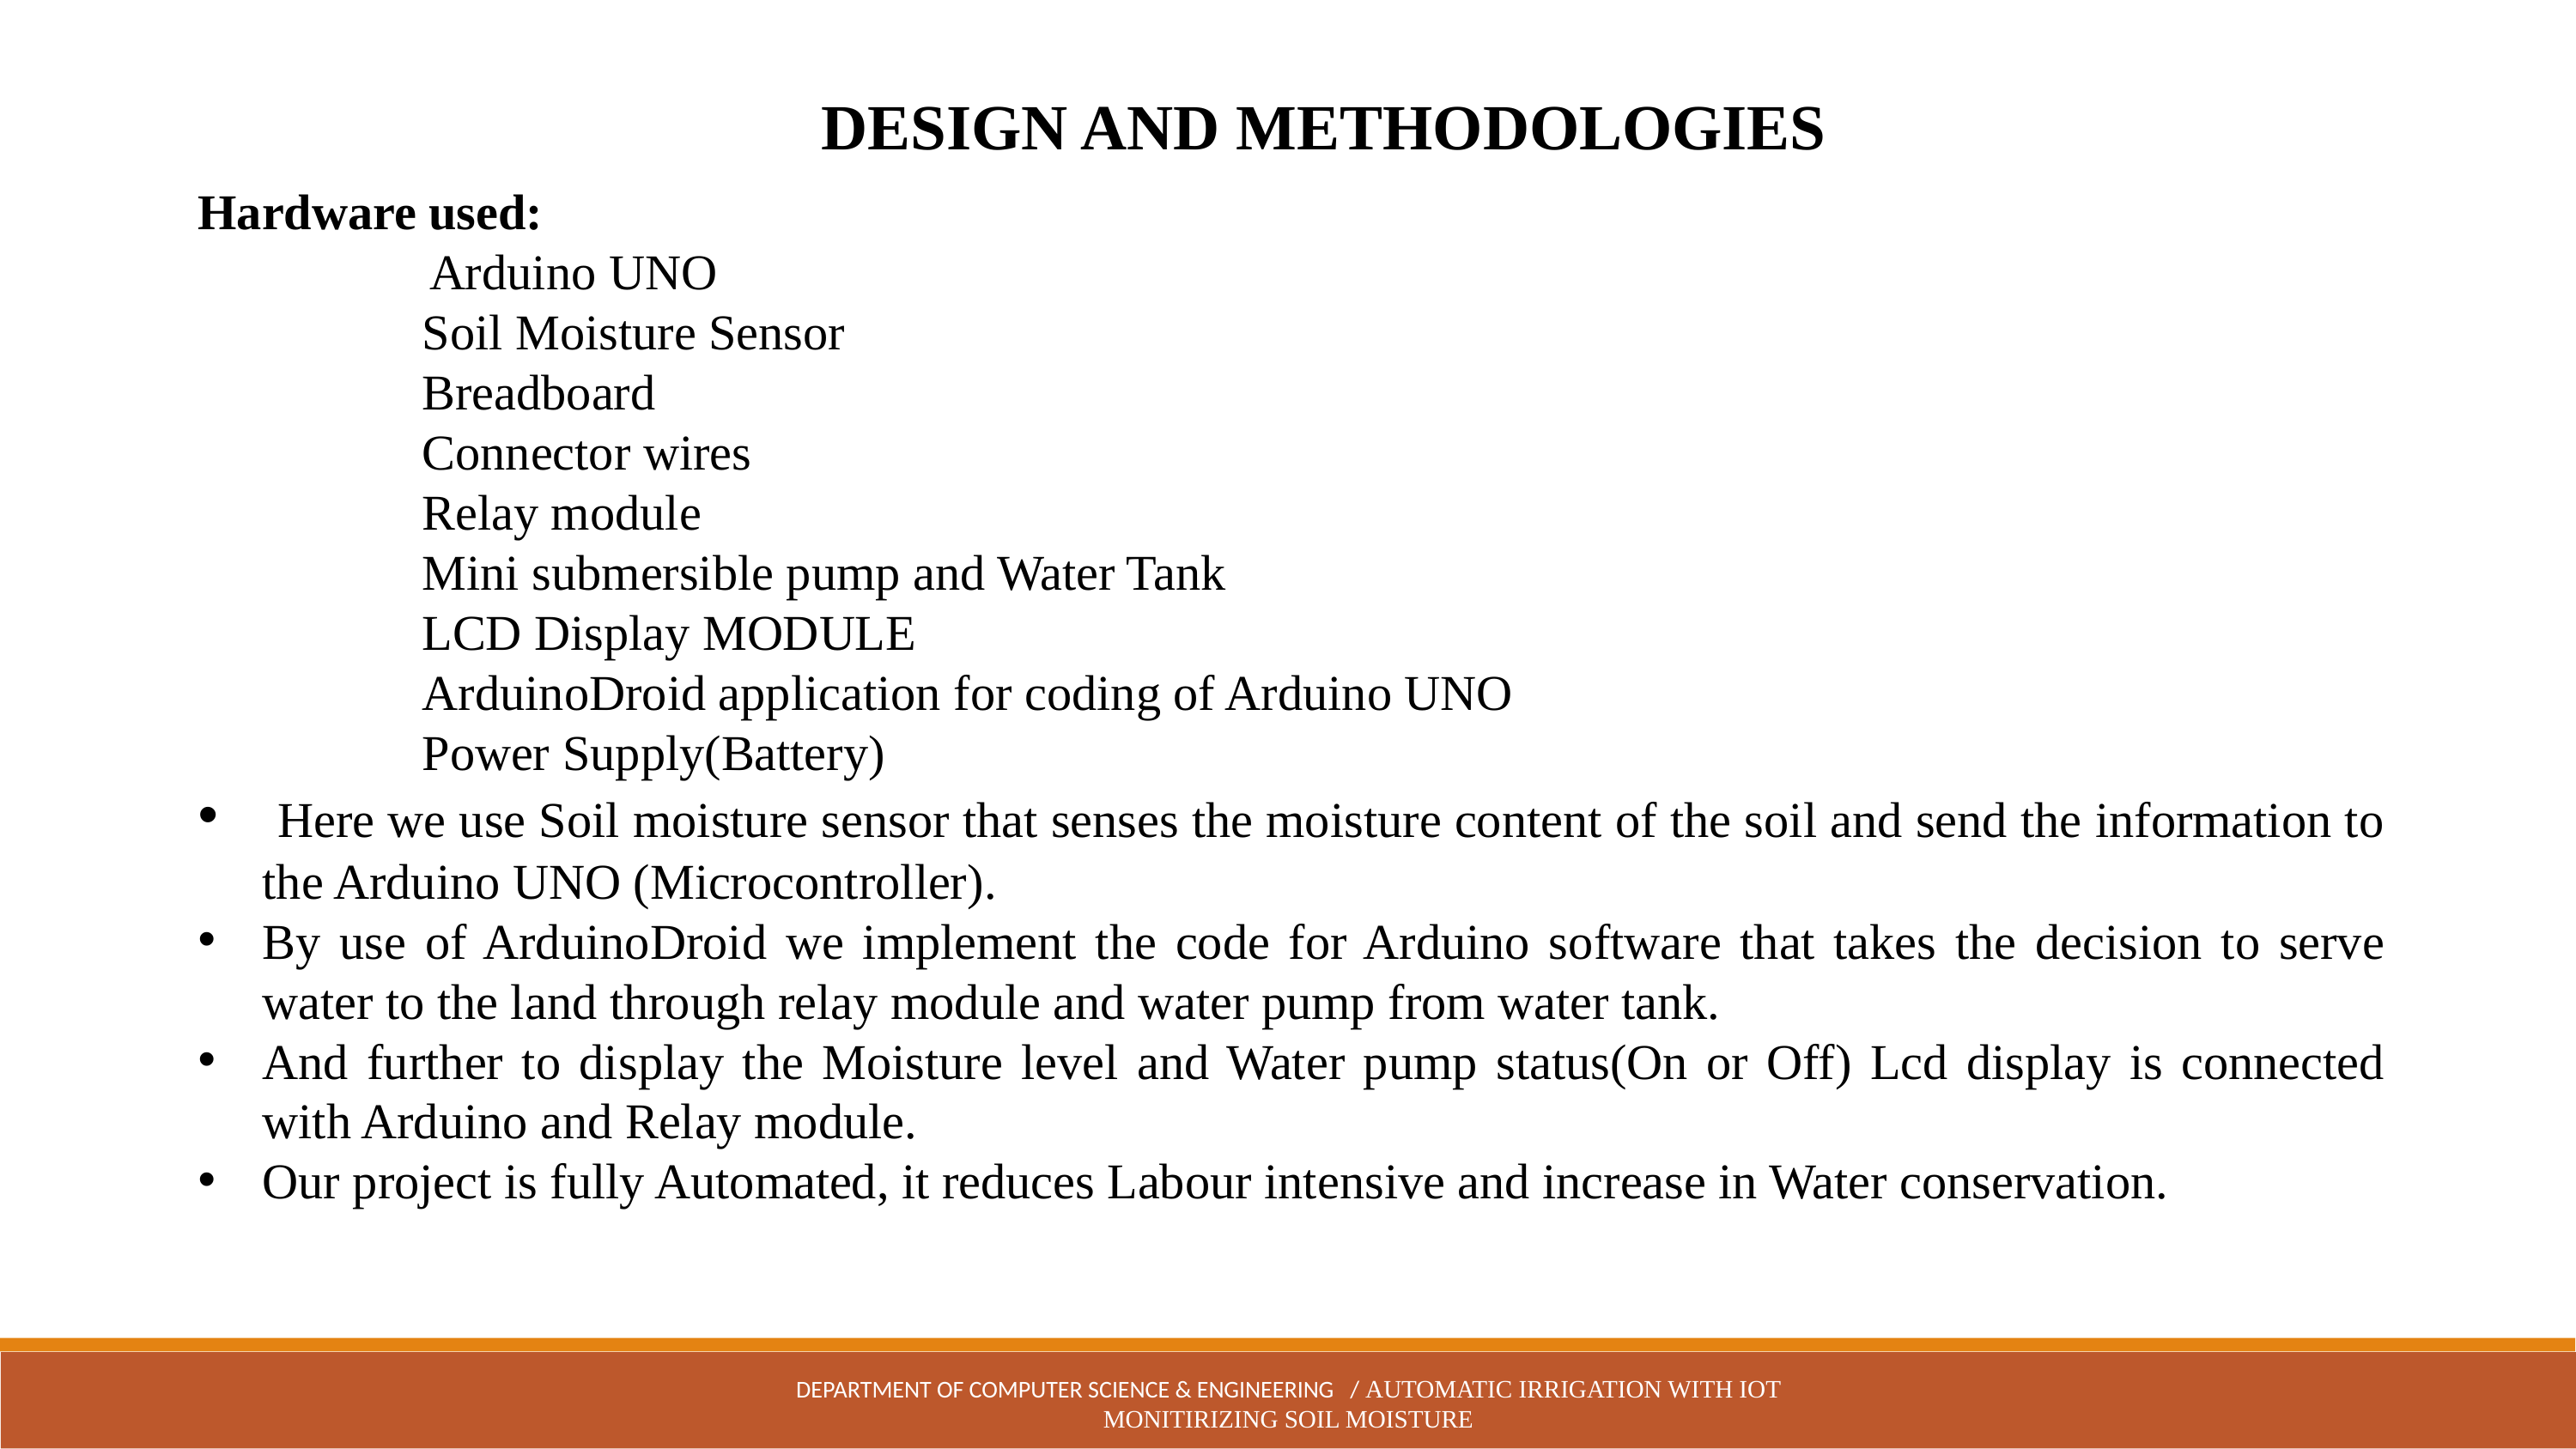

DESIGN AND METHODOLOGIES
Hardware used:
                   Arduino UNO
                  Soil Moisture Sensor
                  Breadboard
                  Connector wires
                  Relay module
                  Mini submersible pump and Water Tank
                  LCD Display MODULE
                  ArduinoDroid application for coding of Arduino UNO
                  Power Supply(Battery)
 Here we use Soil moisture sensor that senses the moisture content of the soil and send the information to the Arduino UNO (Microcontroller).
By use of ArduinoDroid we implement the code for Arduino software that takes the decision to serve water to the land through relay module and water pump from water tank.
And further to display the Moisture level and Water pump status(On or Off) Lcd display is connected with Arduino and Relay module.
Our project is fully Automated, it reduces Labour intensive and increase in Water conservation.

DEPARTMENT OF COMPUTER SCIENCE & ENGINEERING   / AUTOMATIC IRRIGATION WITH IOT MONITIRIZING SOIL MOISTURE
10